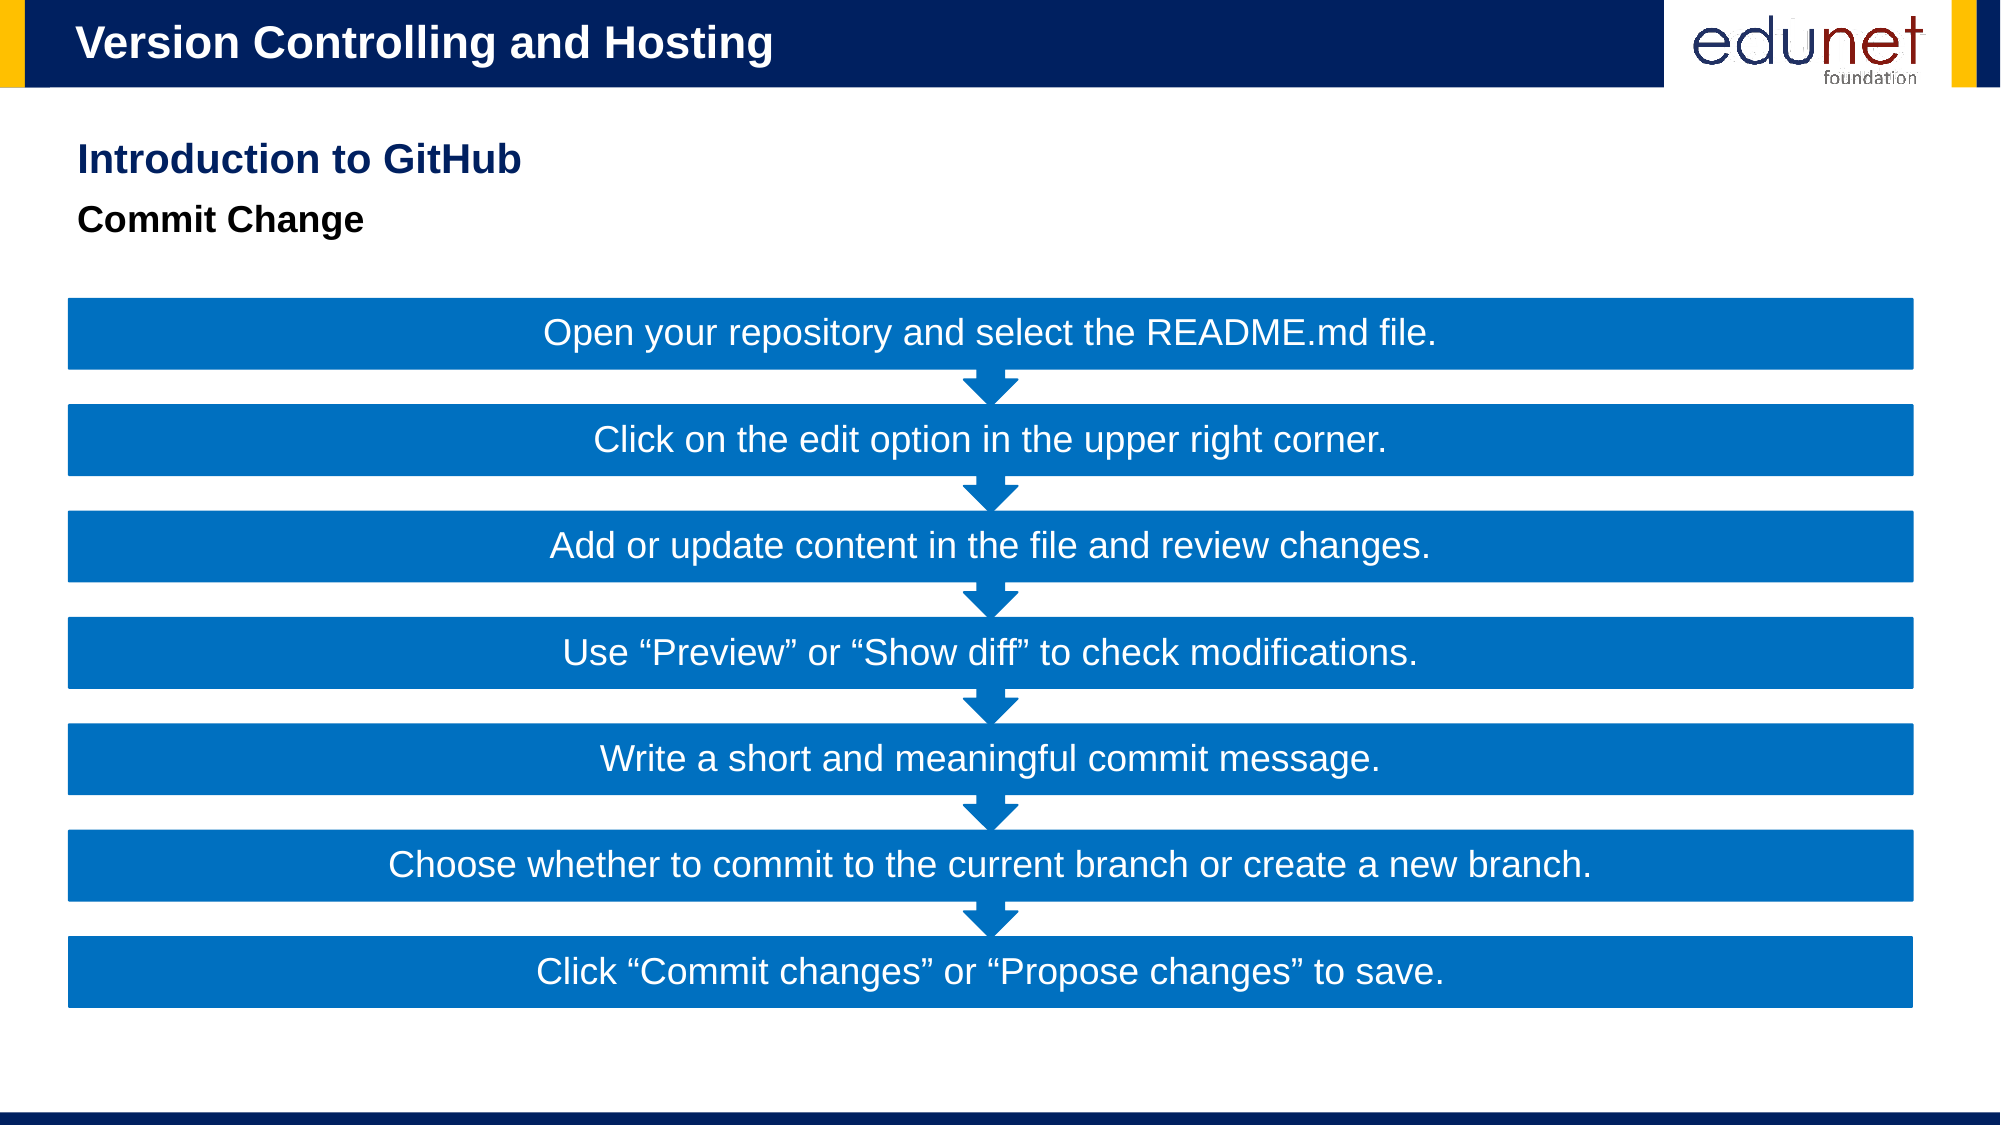

Introduction to GitHub
Commit Change
Click “Commit changes” or “Propose changes” to save.
Choose whether to commit to the current branch or create a new branch.
Write a short and meaningful commit message.
Use “Preview” or “Show diff” to check modifications.
Add or update content in the file and review changes.
Click on the edit option in the upper right corner.
Open your repository and select the README.md file.